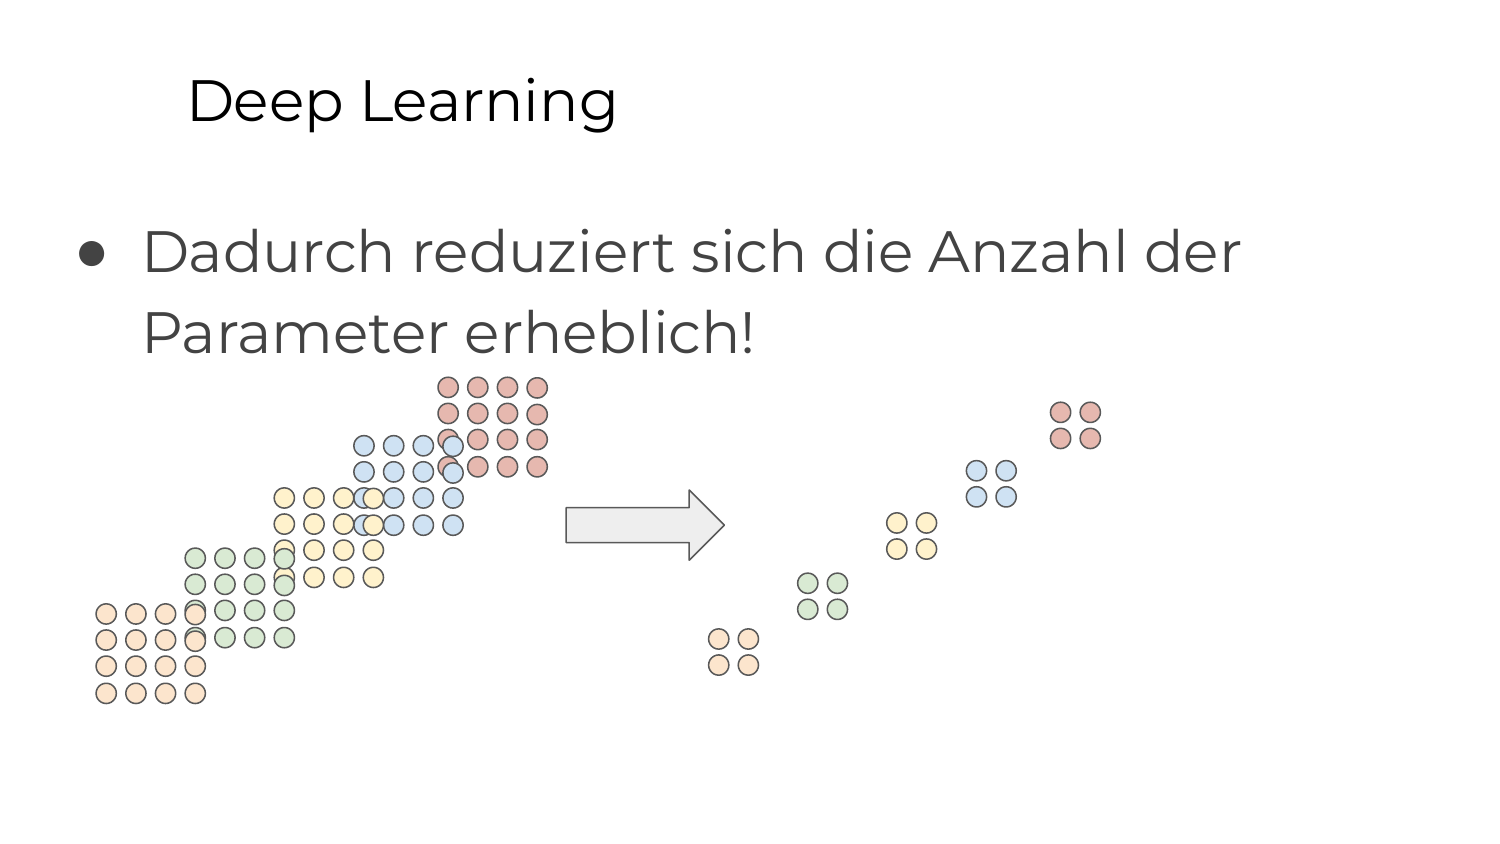

# Deep Learning
Dadurch reduziert sich die Anzahl der Parameter erheblich!